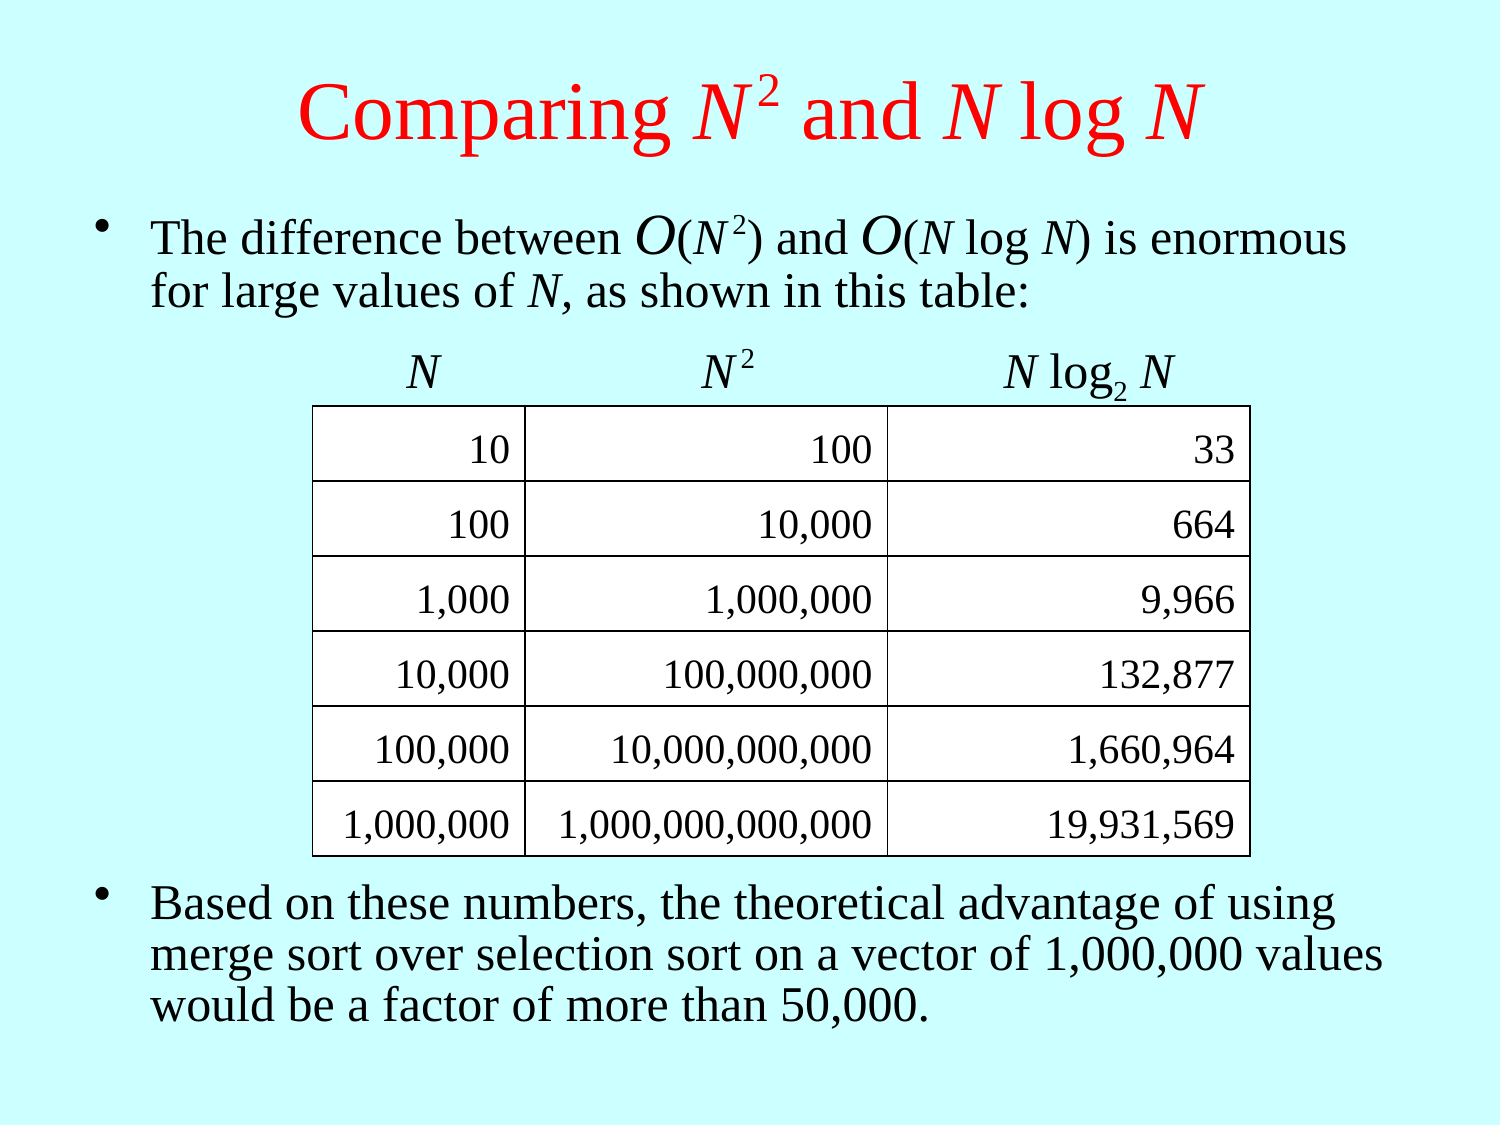

# Comparing N 2 and N log N
The difference between O(N 2) and O(N log N) is enormous for large values of N, as shown in this table:

Based on these numbers, the theoretical advantage of using merge sort over selection sort on a vector of 1,000,000 values would be a factor of more than 50,000.
N
N 2
N log2 N

10
100
33

100
10,000
664

1,000
1,000,000
9,966

10,000
100,000,000
132,877

100,000
10,000,000,000
1,660,964

1,000,000
1,000,000,000,000
19,931,569